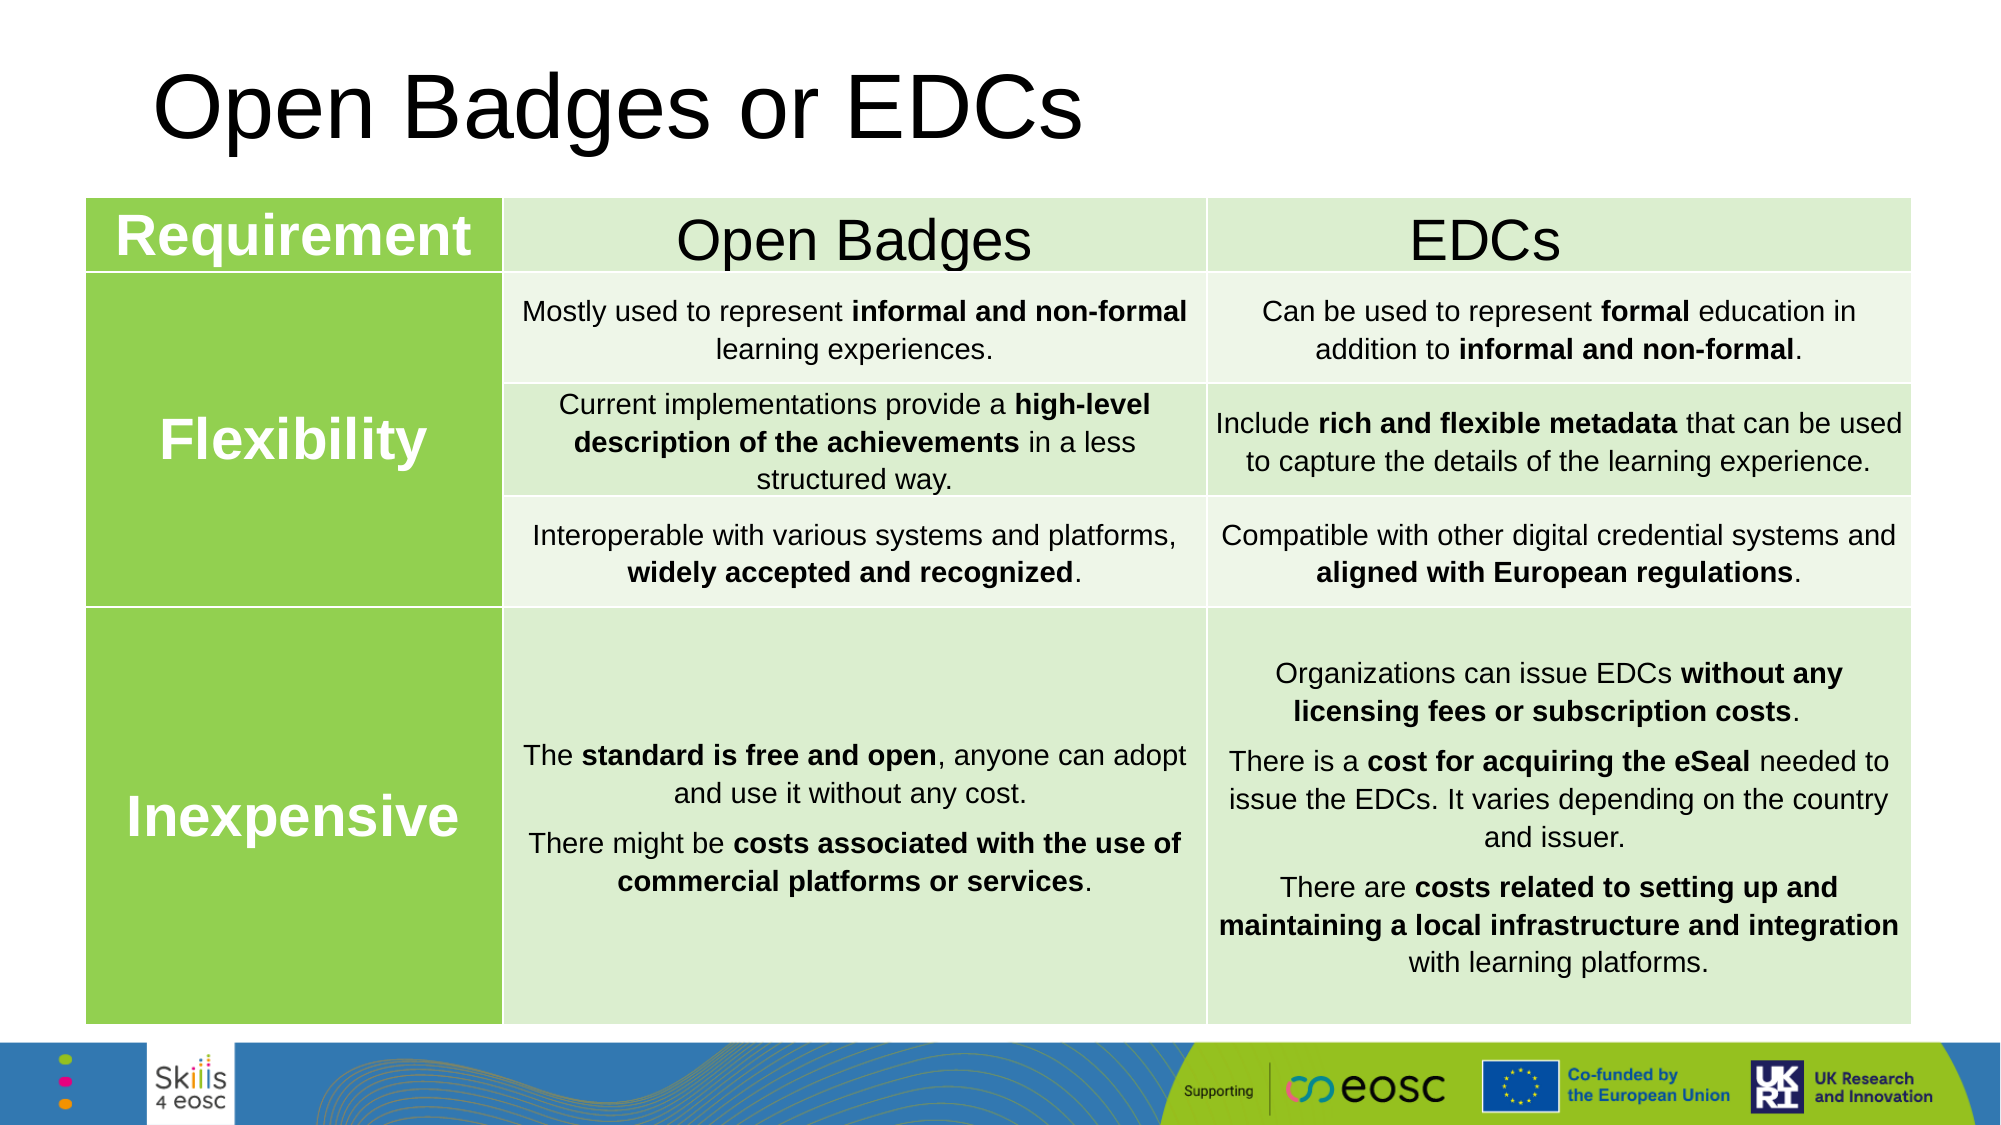

# Open Badges or EDCs
| Requirement | Open Badges | EDCs |
| --- | --- | --- |
| Flexibility | Mostly used to represent informal and non-formal learning experiences. | Can be used to represent formal education in addition to informal and non-formal. |
|  | Current implementations provide a high-level description of the achievements in a less structured way. | Include rich and flexible metadata that can be used to capture the details of the learning experience. |
|  | Interoperable with various systems and platforms, widely accepted and recognized. | Compatible with other digital credential systems and aligned with European regulations. |
| Inexpensive | The standard is free and open, anyone can adopt and use it without any cost. There might be costs associated with the use of commercial platforms or services. | Organizations can issue EDCs without any licensing fees or subscription costs.   There is a cost for acquiring the eSeal needed to issue the EDCs. It varies depending on the country and issuer. There are costs related to setting up and maintaining a local infrastructure and integration with learning platforms. |